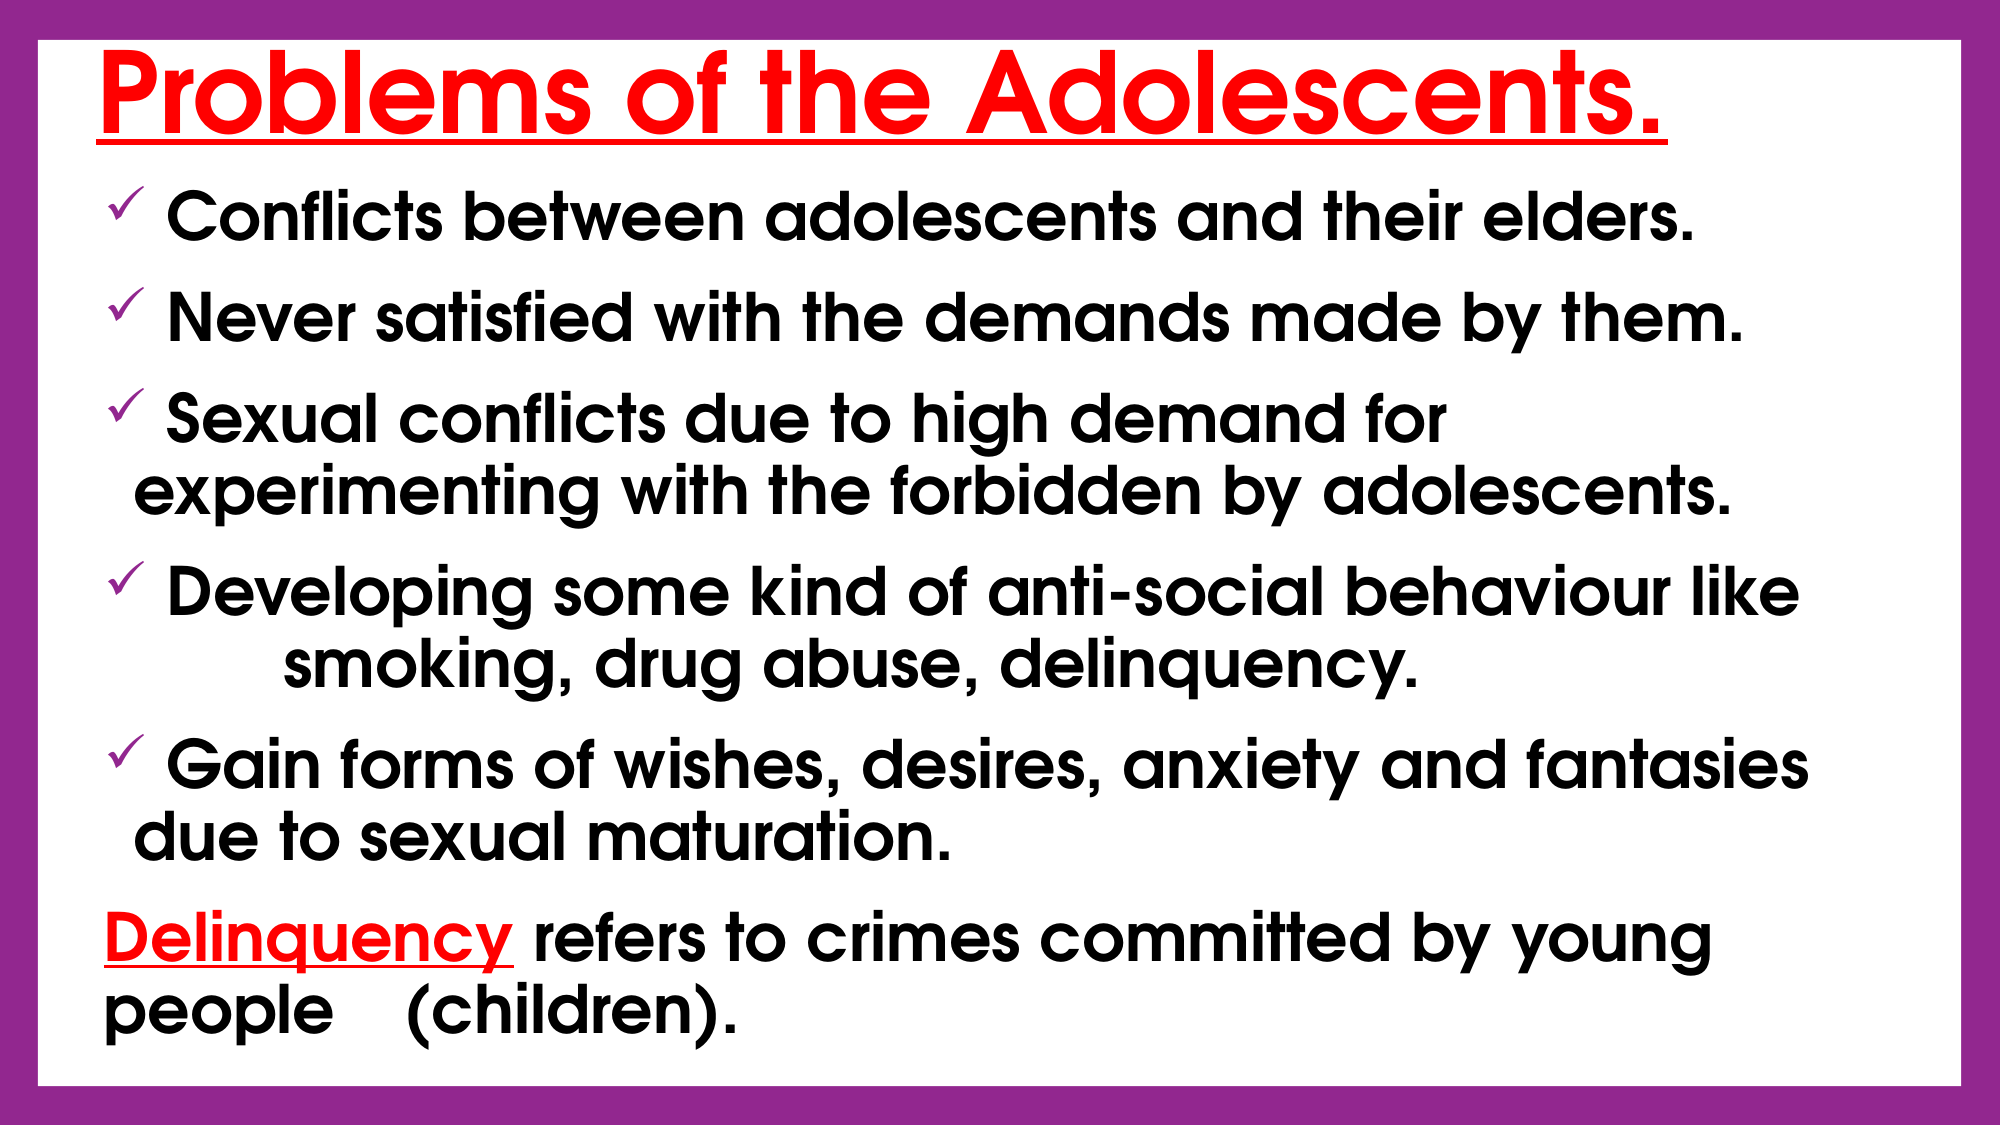

# Problems of the Adolescents.
 Conflicts between adolescents and their elders.
 Never satisfied with the demands made by them.
 Sexual conflicts due to high demand for 	experimenting with the forbidden by adolescents.
 Developing some kind of anti-social behaviour like 	smoking, drug abuse, delinquency.
 Gain forms of wishes, desires, anxiety and fantasies due to sexual maturation.
Delinquency refers to crimes committed by young people 	(children).